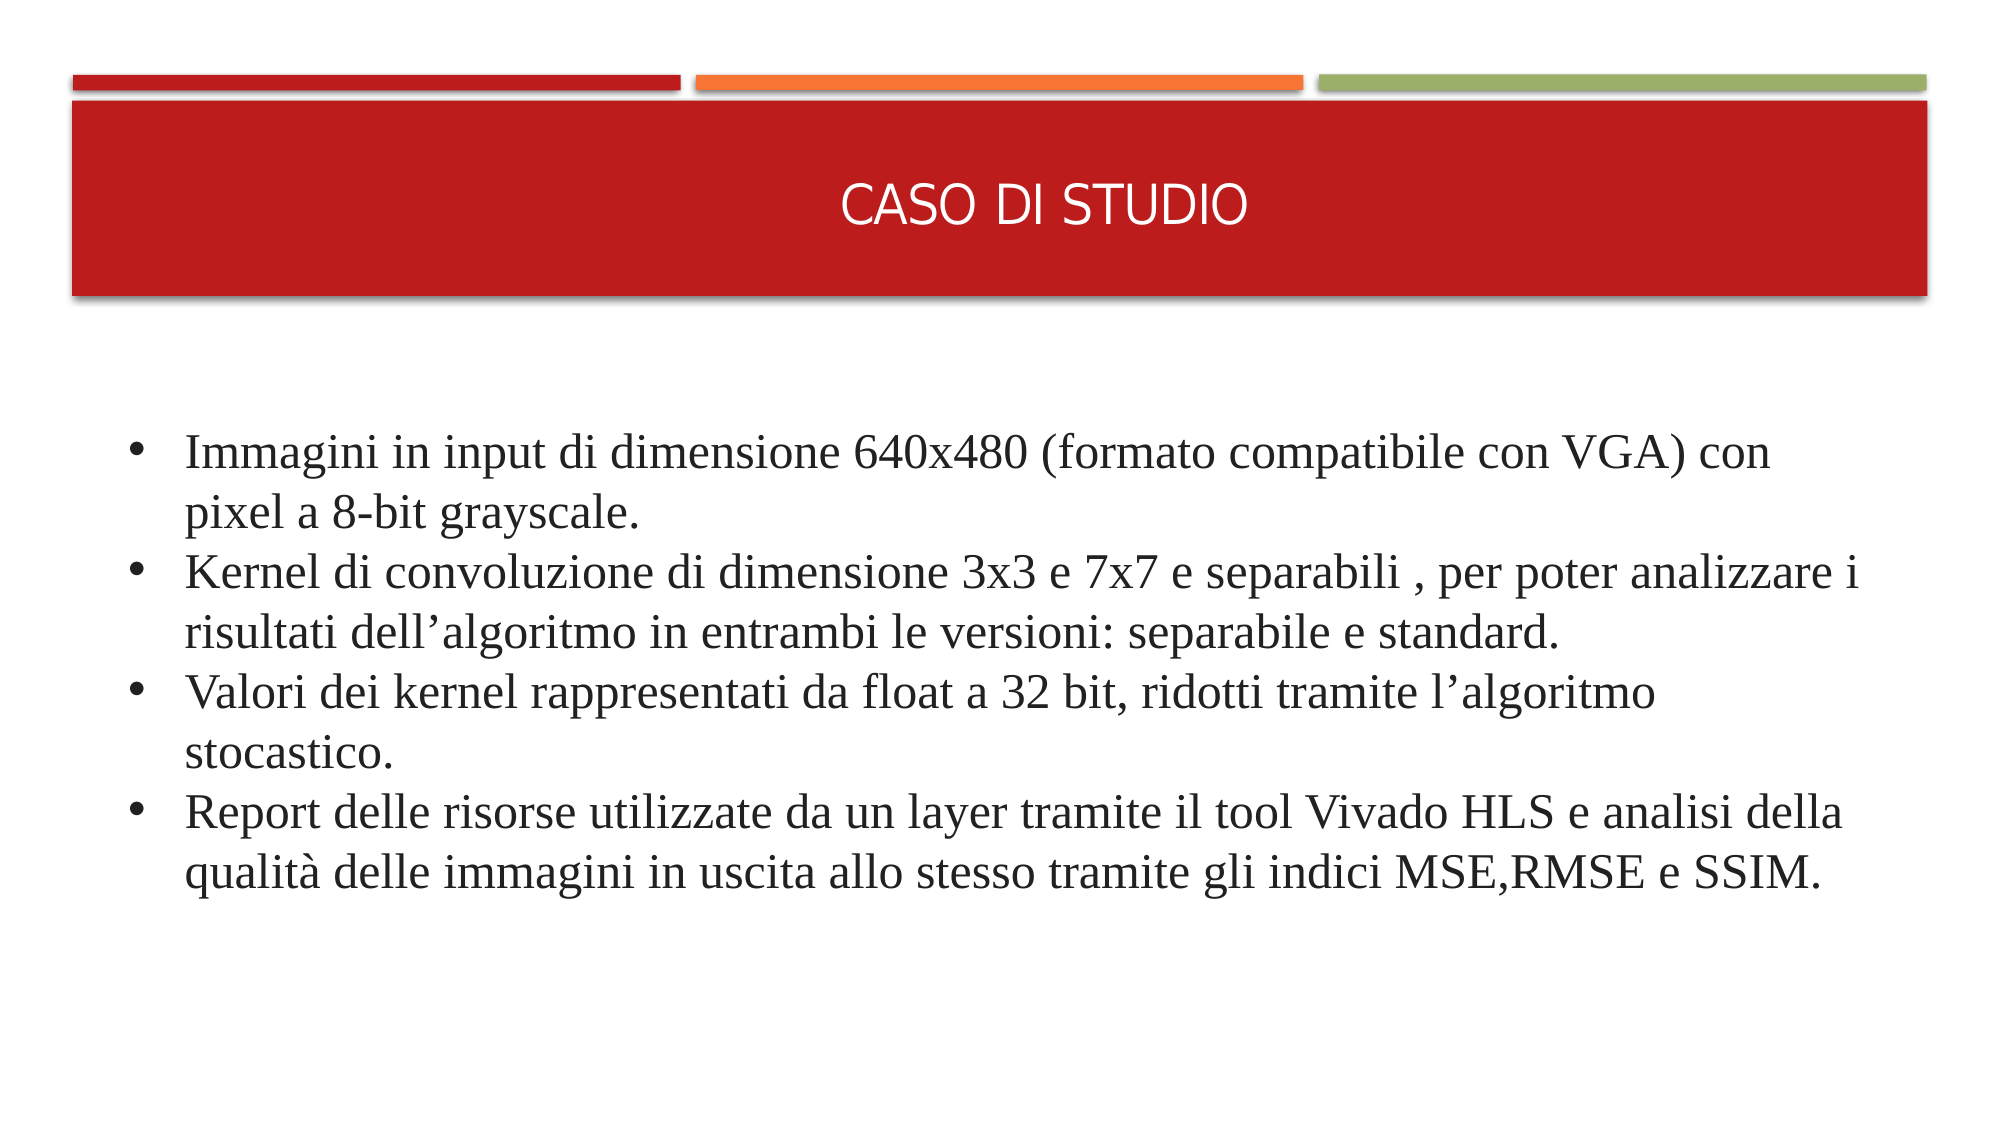

# CASO DI STUDIO
Immagini in input di dimensione 640x480 (formato compatibile con VGA) con pixel a 8-bit grayscale.
Kernel di convoluzione di dimensione 3x3 e 7x7 e separabili , per poter analizzare i risultati dell’algoritmo in entrambi le versioni: separabile e standard.
Valori dei kernel rappresentati da float a 32 bit, ridotti tramite l’algoritmo stocastico.
Report delle risorse utilizzate da un layer tramite il tool Vivado HLS e analisi della qualità delle immagini in uscita allo stesso tramite gli indici MSE,RMSE e SSIM.